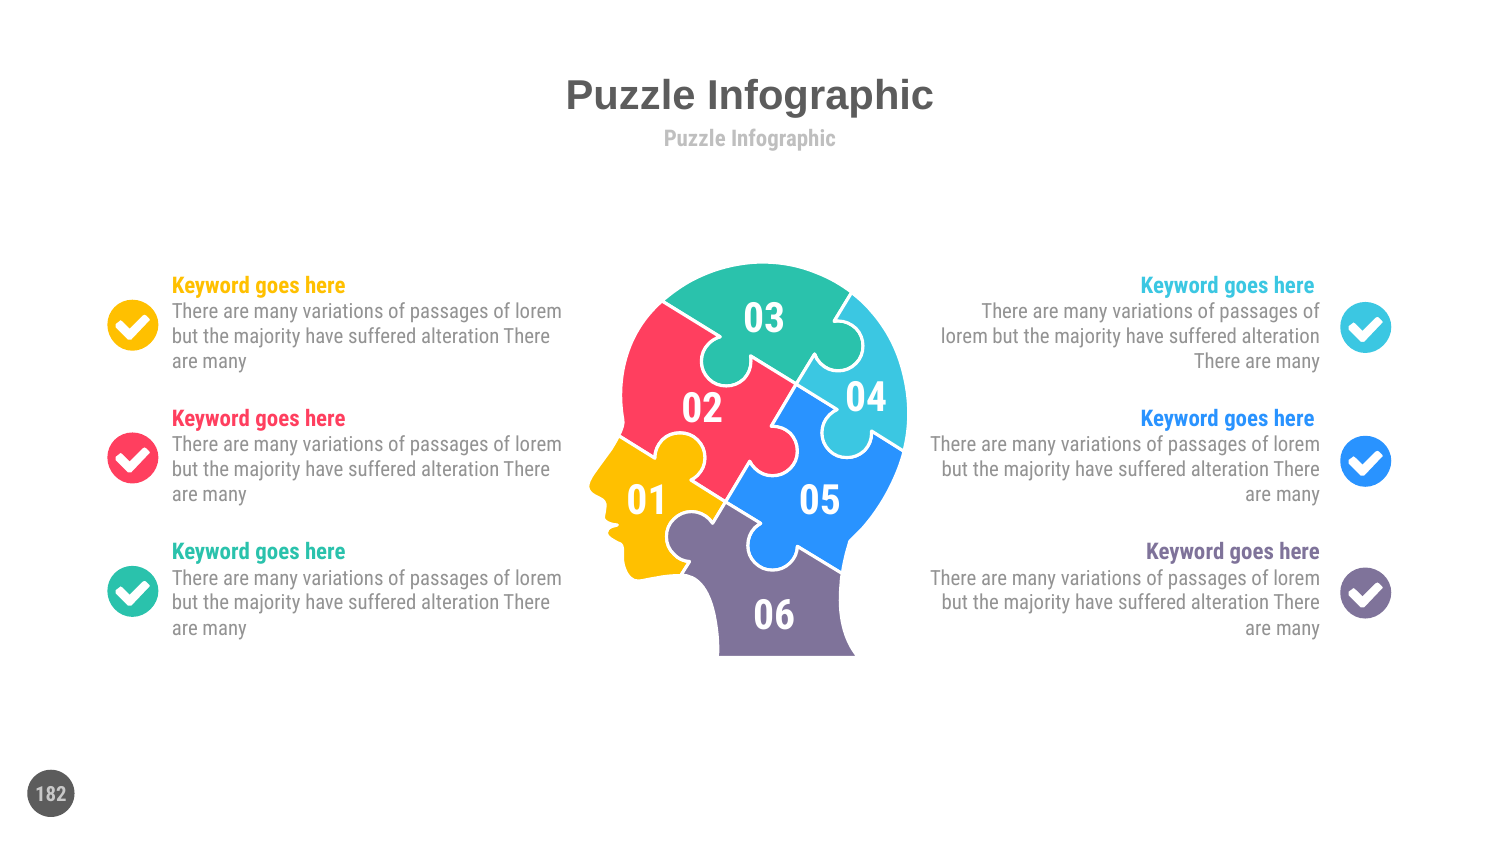

# Puzzle Infographic
Puzzle Infographic

Keyword goes here
There are many variations of passages of lorem but the majority have suffered alteration There are many
Keyword goes here
There are many variations of passages of
 lorem but the majority have suffered alteration There are many
03

04
02

Keyword goes here
There are many variations of passages of lorem but the majority have suffered alteration There are many
Keyword goes here
There are many variations of passages of lorem but the majority have suffered alteration There are many

01
05

Keyword goes here
There are many variations of passages of lorem but the majority have suffered alteration There are many
Keyword goes here
There are many variations of passages of lorem but the majority have suffered alteration There are many

06
182